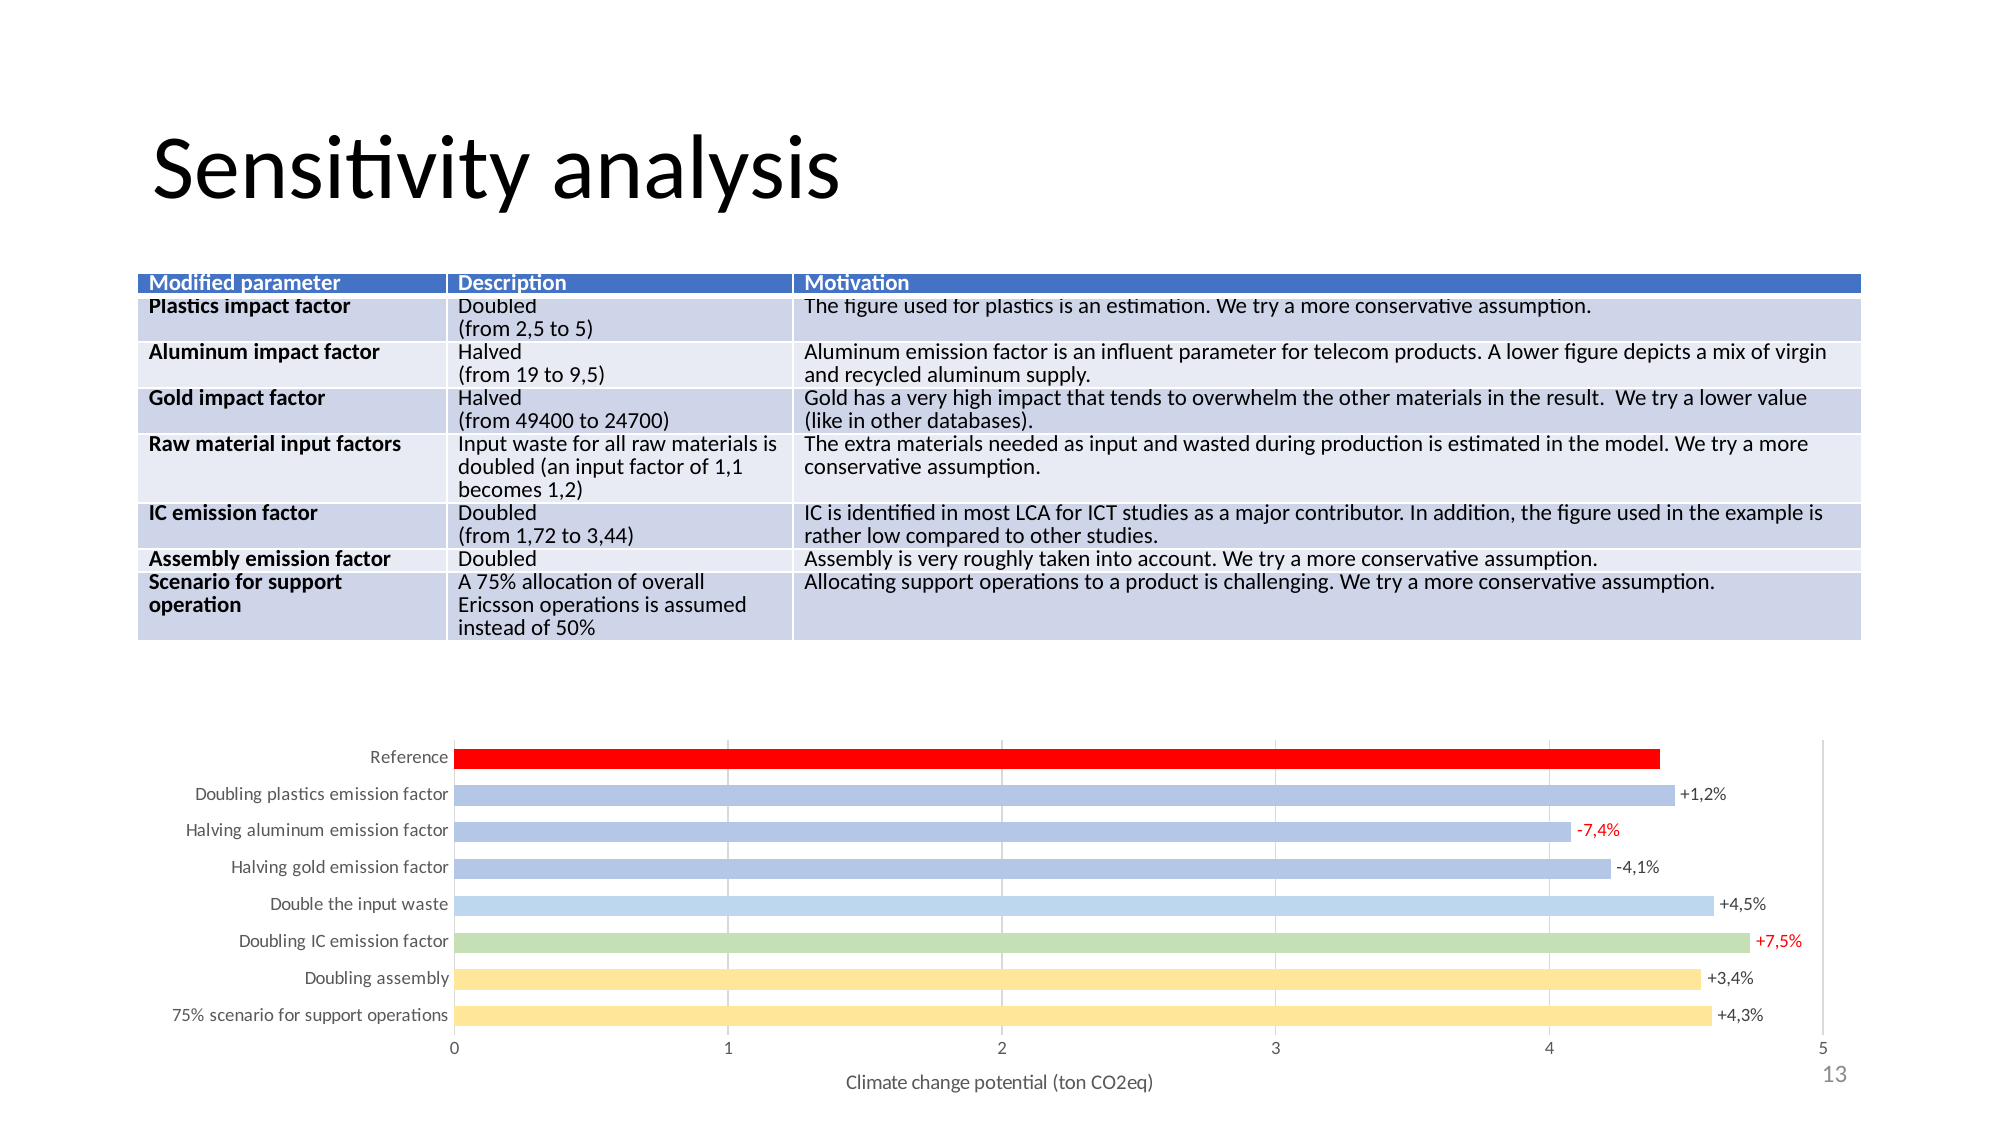

# Sensitivity analysis
| Modified parameter | Description | Motivation |
| --- | --- | --- |
| Plastics impact factor | Doubled (from 2,5 to 5) | The figure used for plastics is an estimation. We try a more conservative assumption. |
| Aluminum impact factor | Halved (from 19 to 9,5) | Aluminum emission factor is an influent parameter for telecom products. A lower figure depicts a mix of virgin and recycled aluminum supply. |
| Gold impact factor | Halved (from 49400 to 24700) | Gold has a very high impact that tends to overwhelm the other materials in the result. We try a lower value (like in other databases). |
| Raw material input factors | Input waste for all raw materials is doubled (an input factor of 1,1 becomes 1,2) | The extra materials needed as input and wasted during production is estimated in the model. We try a more conservative assumption. |
| IC emission factor | Doubled (from 1,72 to 3,44) | IC is identified in most LCA for ICT studies as a major contributor. In addition, the figure used in the example is rather low compared to other studies. |
| Assembly emission factor | Doubled | Assembly is very roughly taken into account. We try a more conservative assumption. |
| Scenario for support operation | A 75% allocation of overall Ericsson operations is assumed instead of 50% | Allocating support operations to a product is challenging. We try a more conservative assumption. |

### Chart

| Category |  |
|---|---|
| 75% scenario for support operations | 4.592884138018011 |
| Doubling assembly | 4.555600092563466 |
| Doubling IC emission factor | 4.73341256487183 |
| Double the input waste | 4.601918079674989 |
| Halving gold emission factor | 4.223771156960021 |
| Halving aluminum emission factor | 4.0796573179167 |
| Doubling plastics emission factor | 4.4573718183187445 |
| Reference | 4.404894056199829 |
13